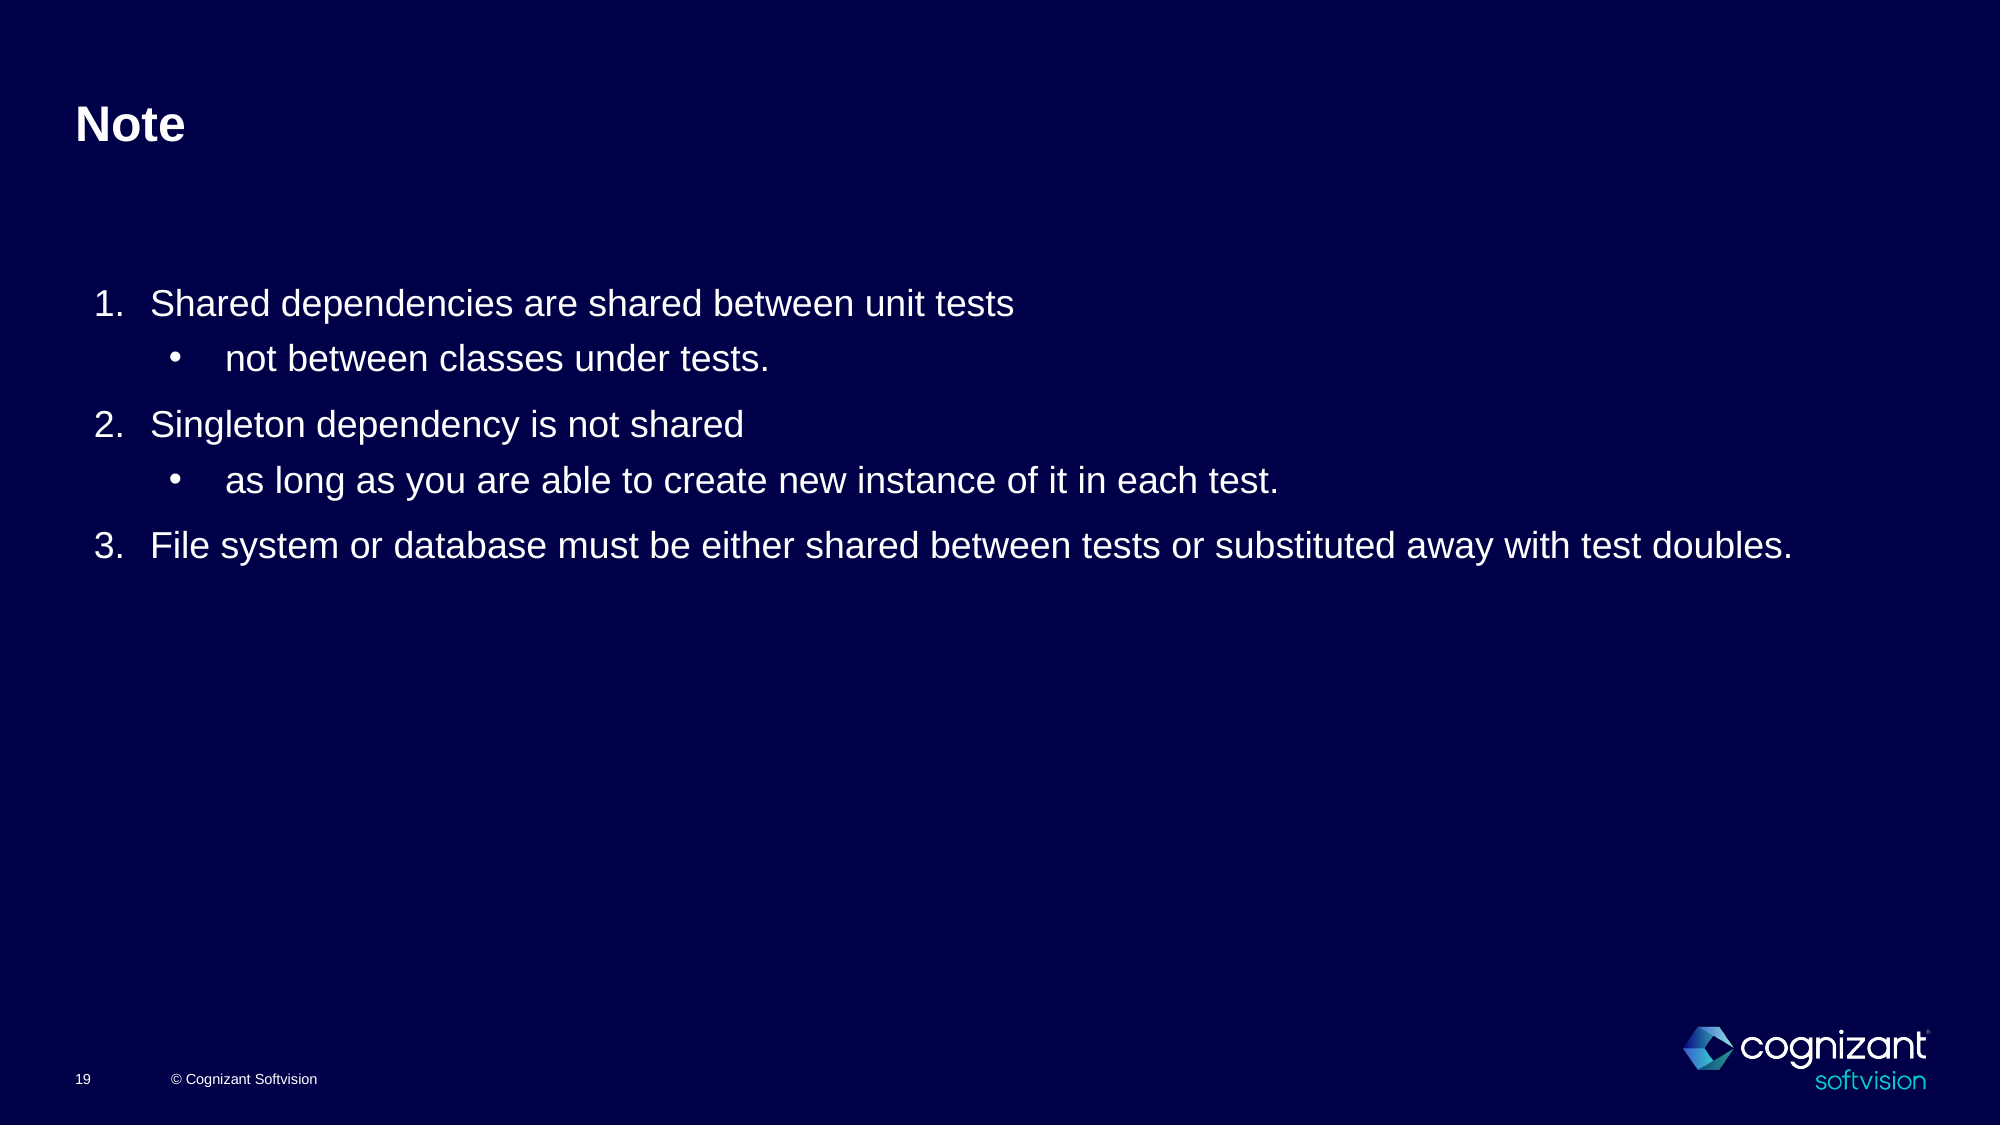

# Note
Shared dependencies are shared between unit tests
not between classes under tests.
Singleton dependency is not shared
as long as you are able to create new instance of it in each test.
File system or database must be either shared between tests or substituted away with test doubles.

© Cognizant Softvision
19